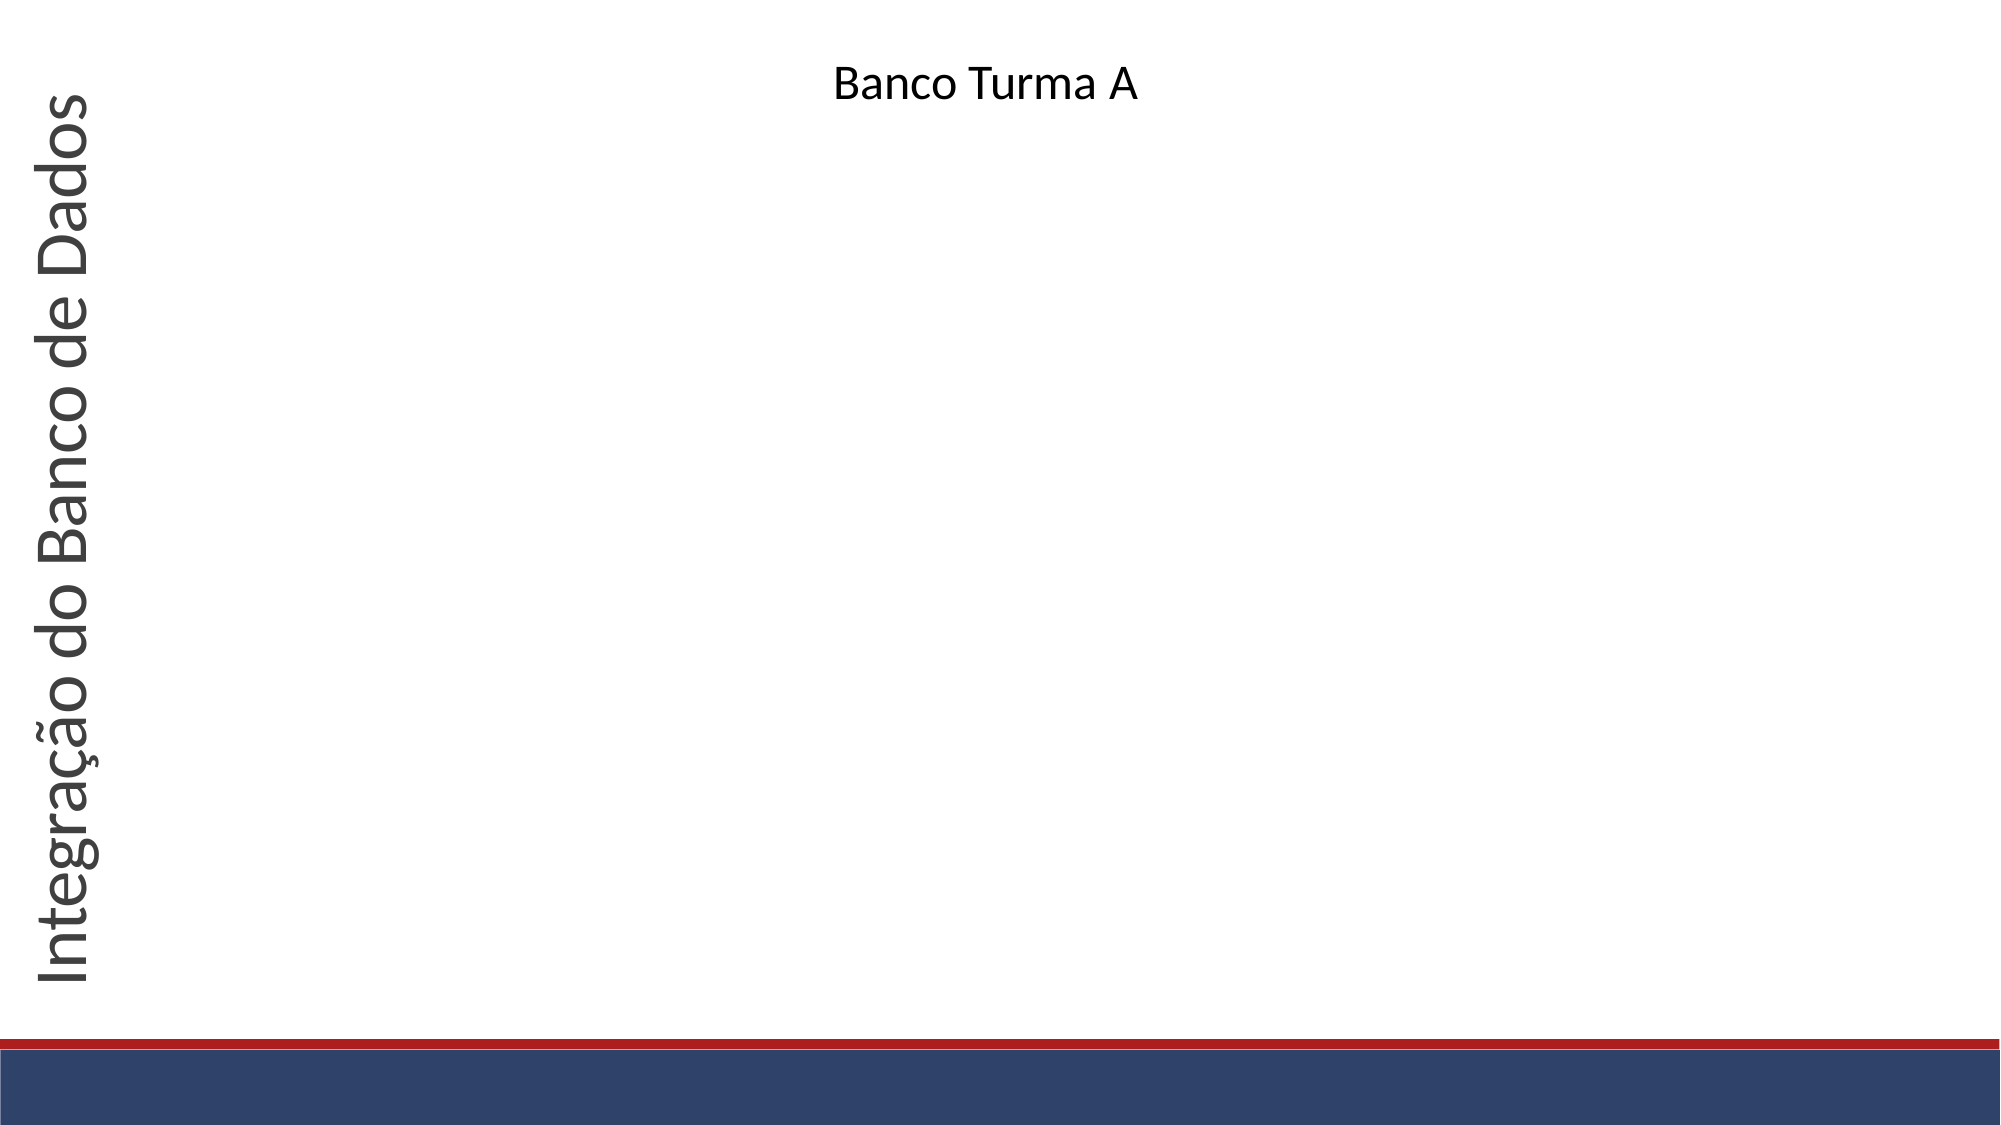

Banco Turma A
Integração do Banco de Dados